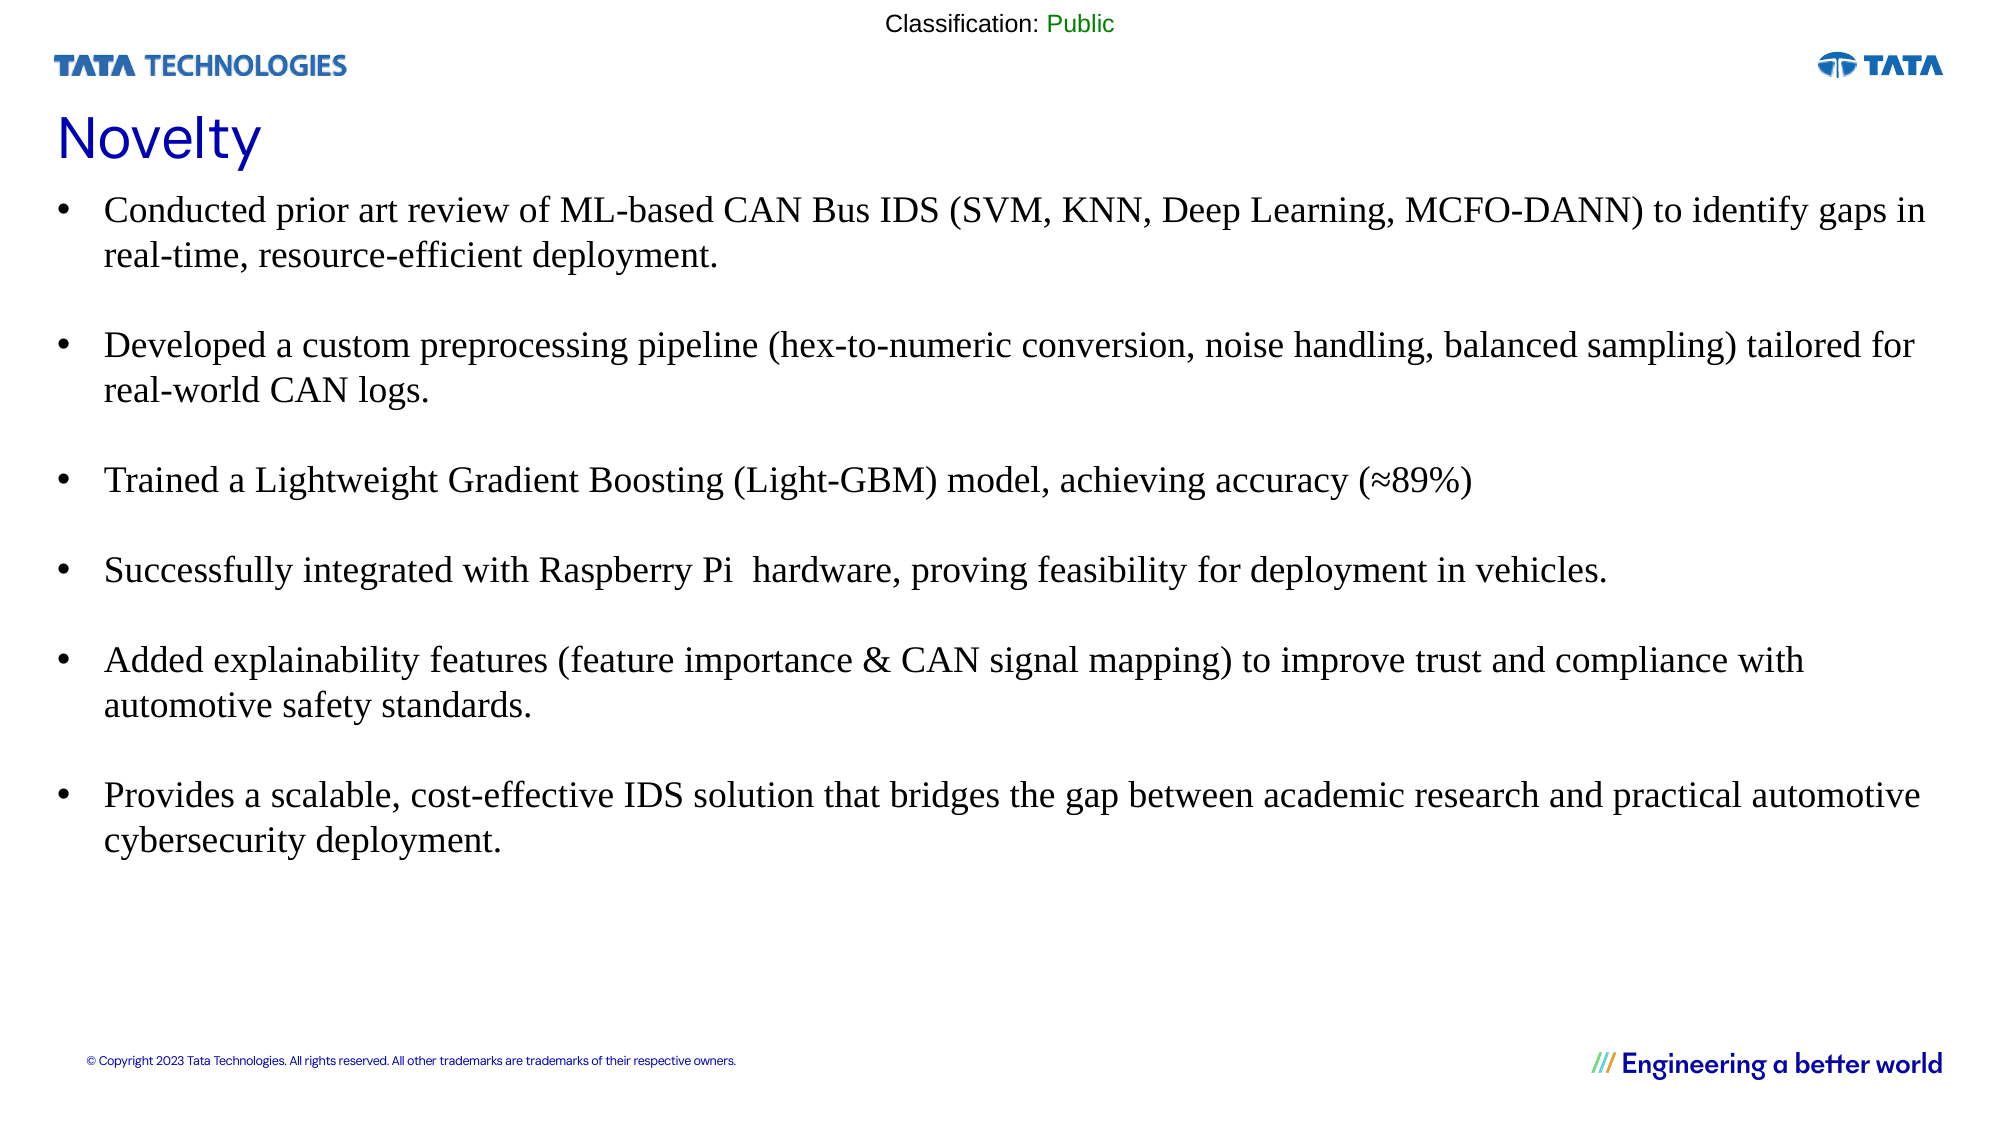

Novelty
Conducted prior art review of ML-based CAN Bus IDS (SVM, KNN, Deep Learning, MCFO-DANN) to identify gaps in real-time, resource-efficient deployment.

Developed a custom preprocessing pipeline (hex-to-numeric conversion, noise handling, balanced sampling) tailored for real-world CAN logs.

Trained a Lightweight Gradient Boosting (Light-GBM) model, achieving accuracy (≈89%)

Successfully integrated with Raspberry Pi  hardware, proving feasibility for deployment in vehicles.

Added explainability features (feature importance & CAN signal mapping) to improve trust and compliance with automotive safety standards.

Provides a scalable, cost-effective IDS solution that bridges the gap between academic research and practical automotive cybersecurity deployment.